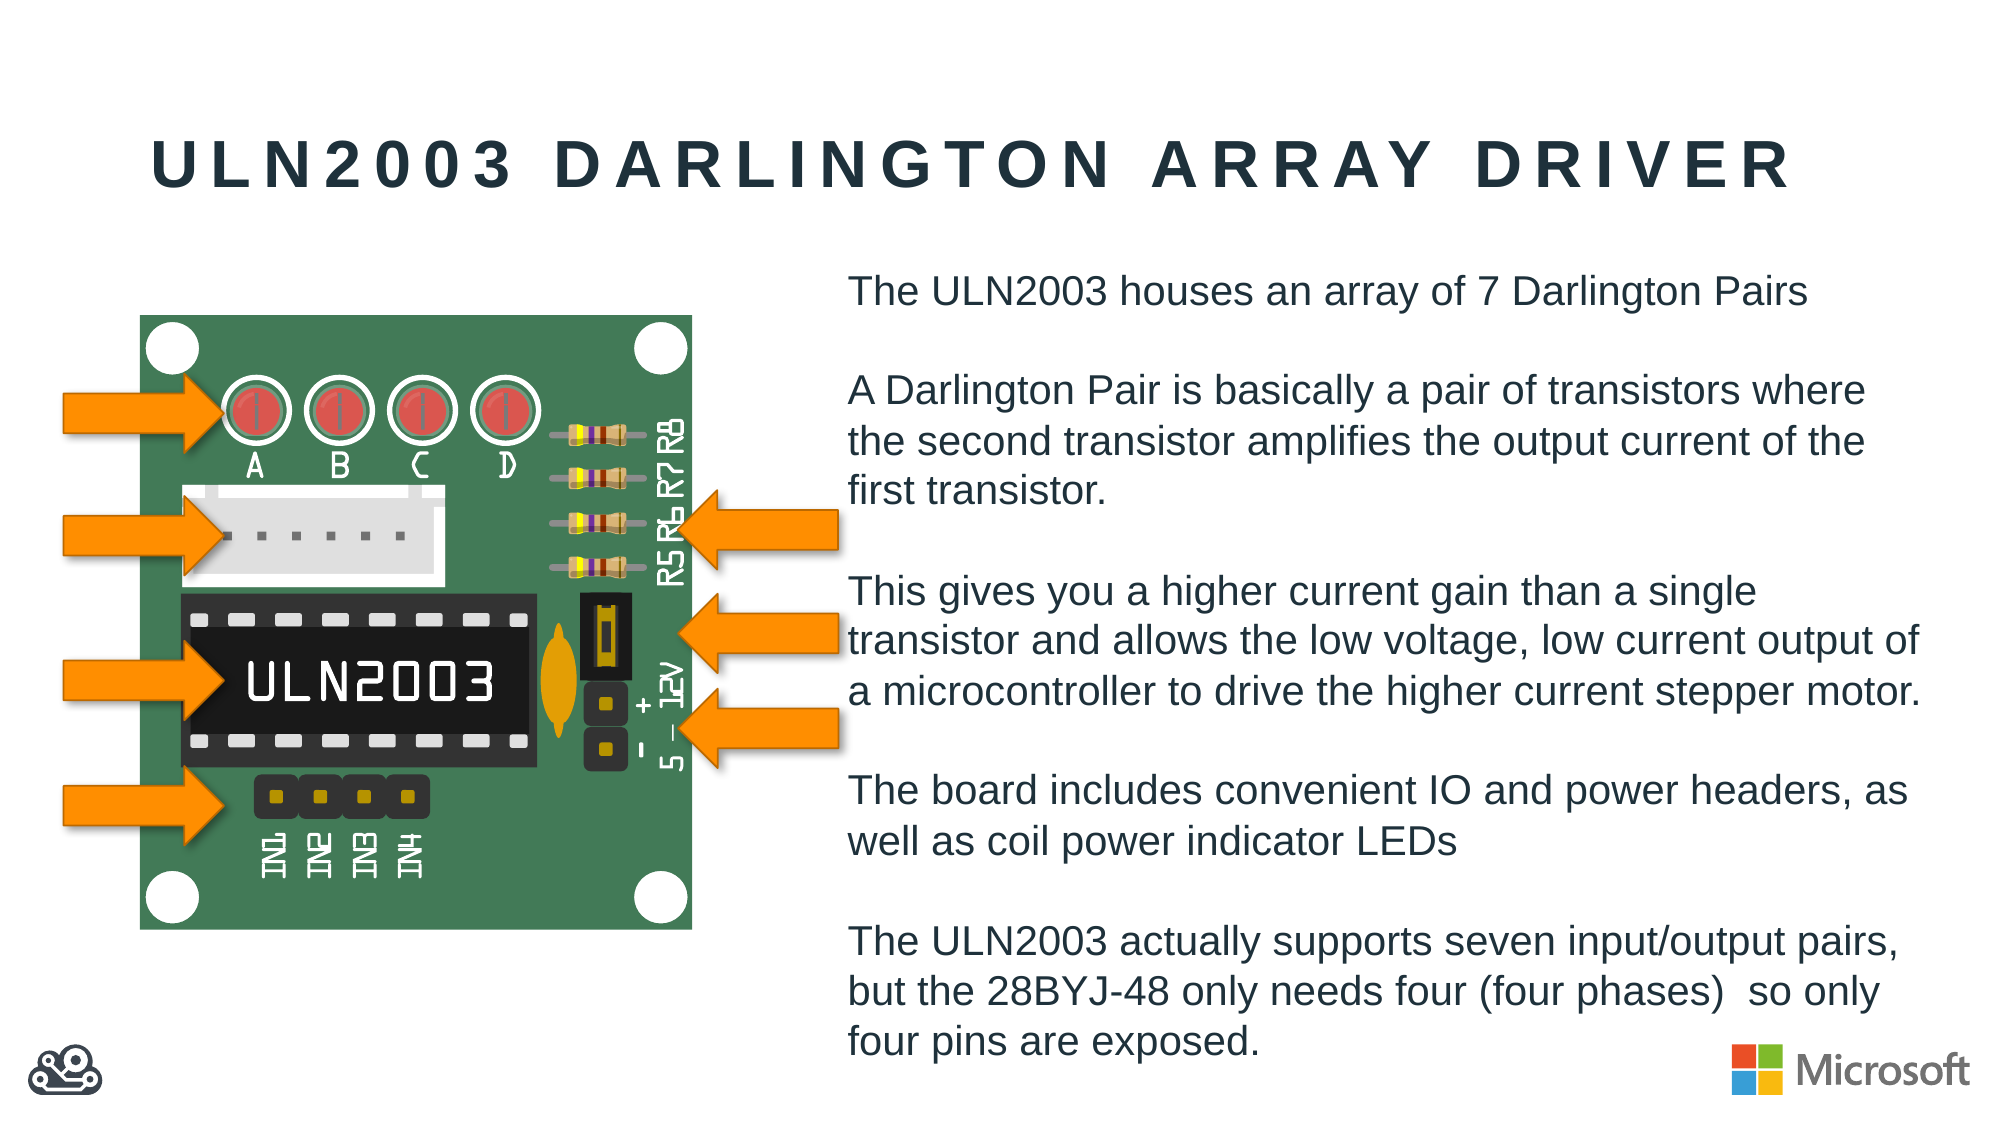

# ULN2003 Darlington Array Driver
The ULN2003 houses an array of 7 Darlington Pairs

A Darlington Pair is basically a pair of transistors where the second transistor amplifies the output current of the first transistor.

This gives you a higher current gain than a single transistor and allows the low voltage, low current output of a microcontroller to drive the higher current stepper motor.

The board includes convenient IO and power headers, as well as coil power indicator LEDs

The ULN2003 actually supports seven input/output pairs, but the 28BYJ-48 only needs four (four phases)  so only four pins are exposed.